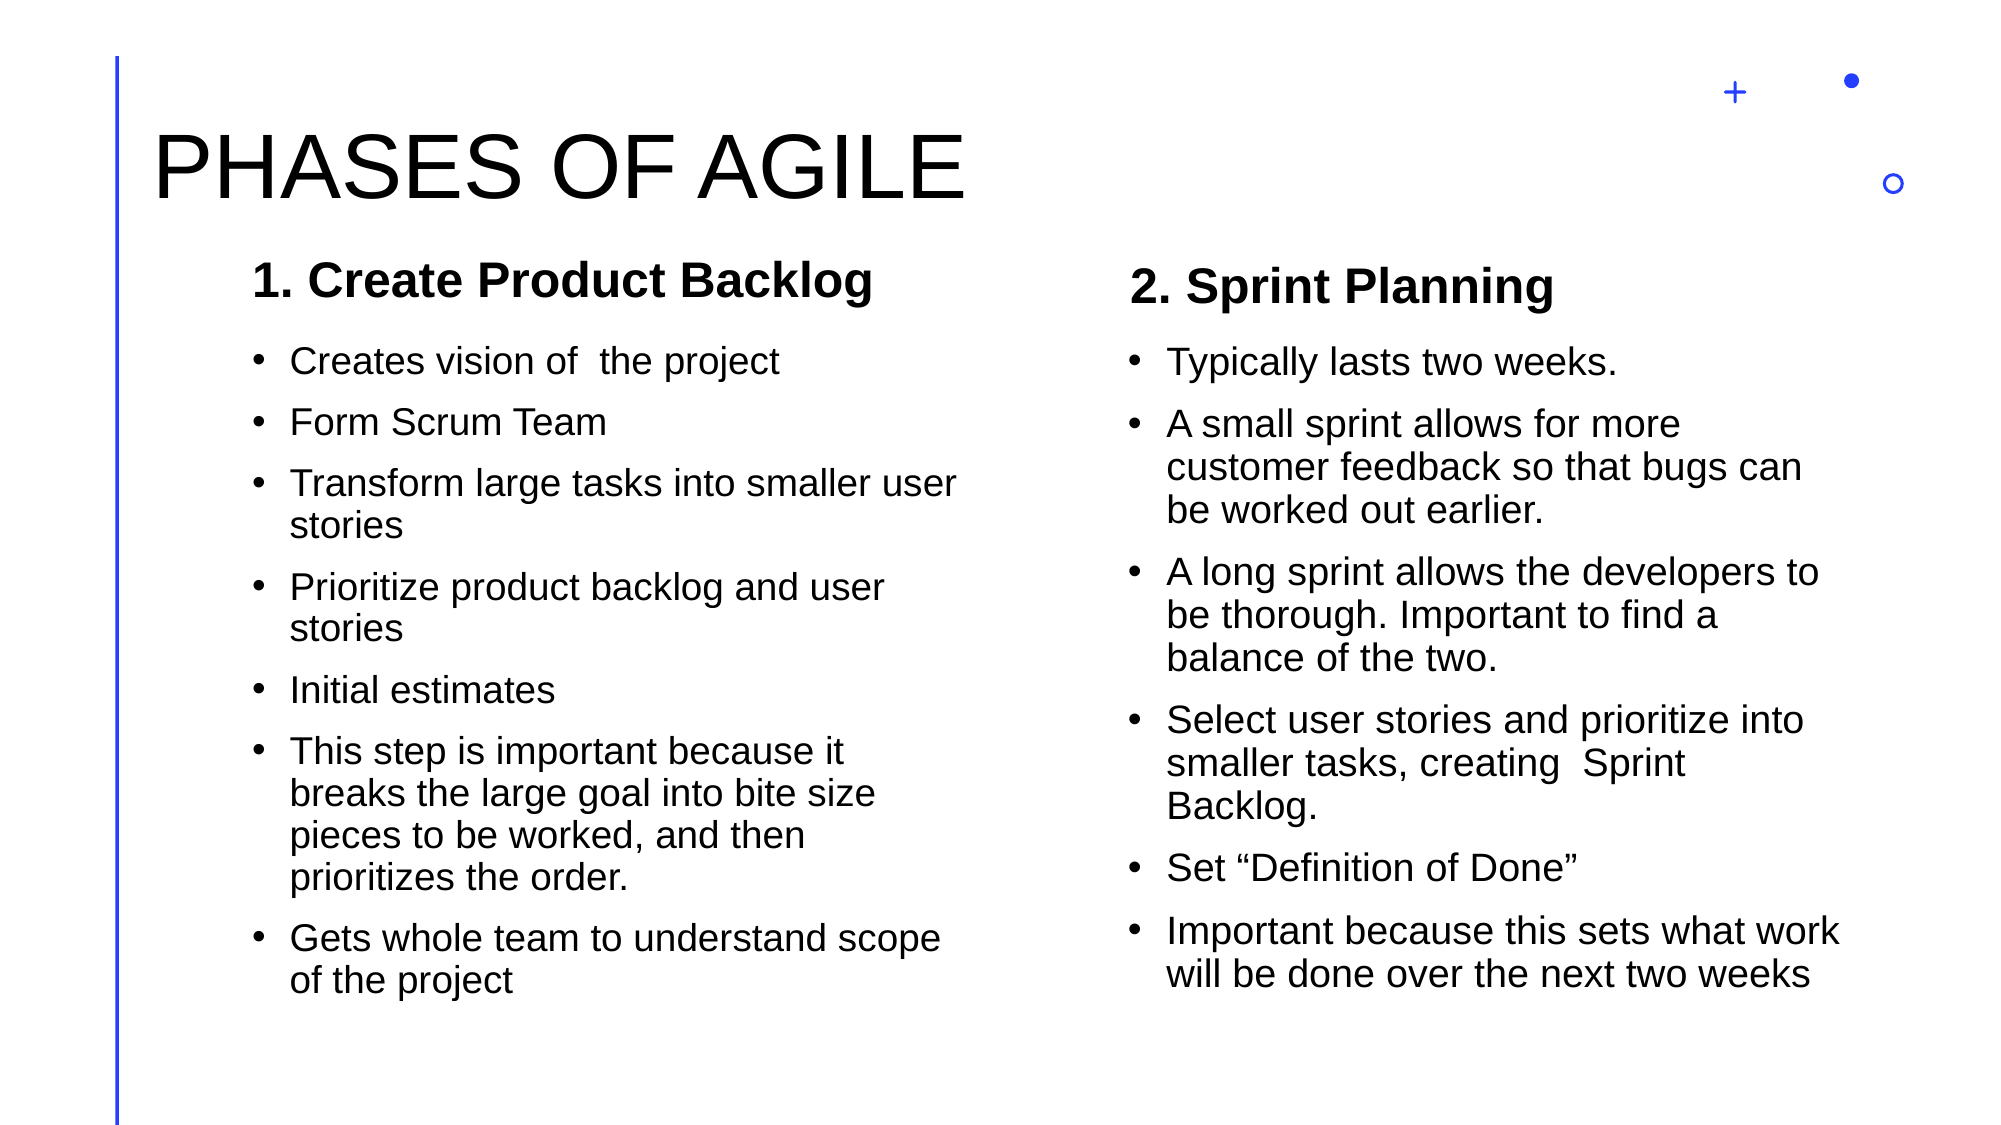

# PHASES OF AGILE
1. Create Product Backlog
2. Sprint Planning
Creates vision of  the project
Form Scrum Team
Transform large tasks into smaller user stories
Prioritize product backlog and user stories
Initial estimates
This step is important because it breaks the large goal into bite size pieces to be worked, and then prioritizes the order.
Gets whole team to understand scope of the project
Typically lasts two weeks.
A small sprint allows for more customer feedback so that bugs can be worked out earlier.
A long sprint allows the developers to be thorough. Important to find a balance of the two.
Select user stories and prioritize into smaller tasks, creating  Sprint Backlog.
Set “Definition of Done”
Important because this sets what work will be done over the next two weeks